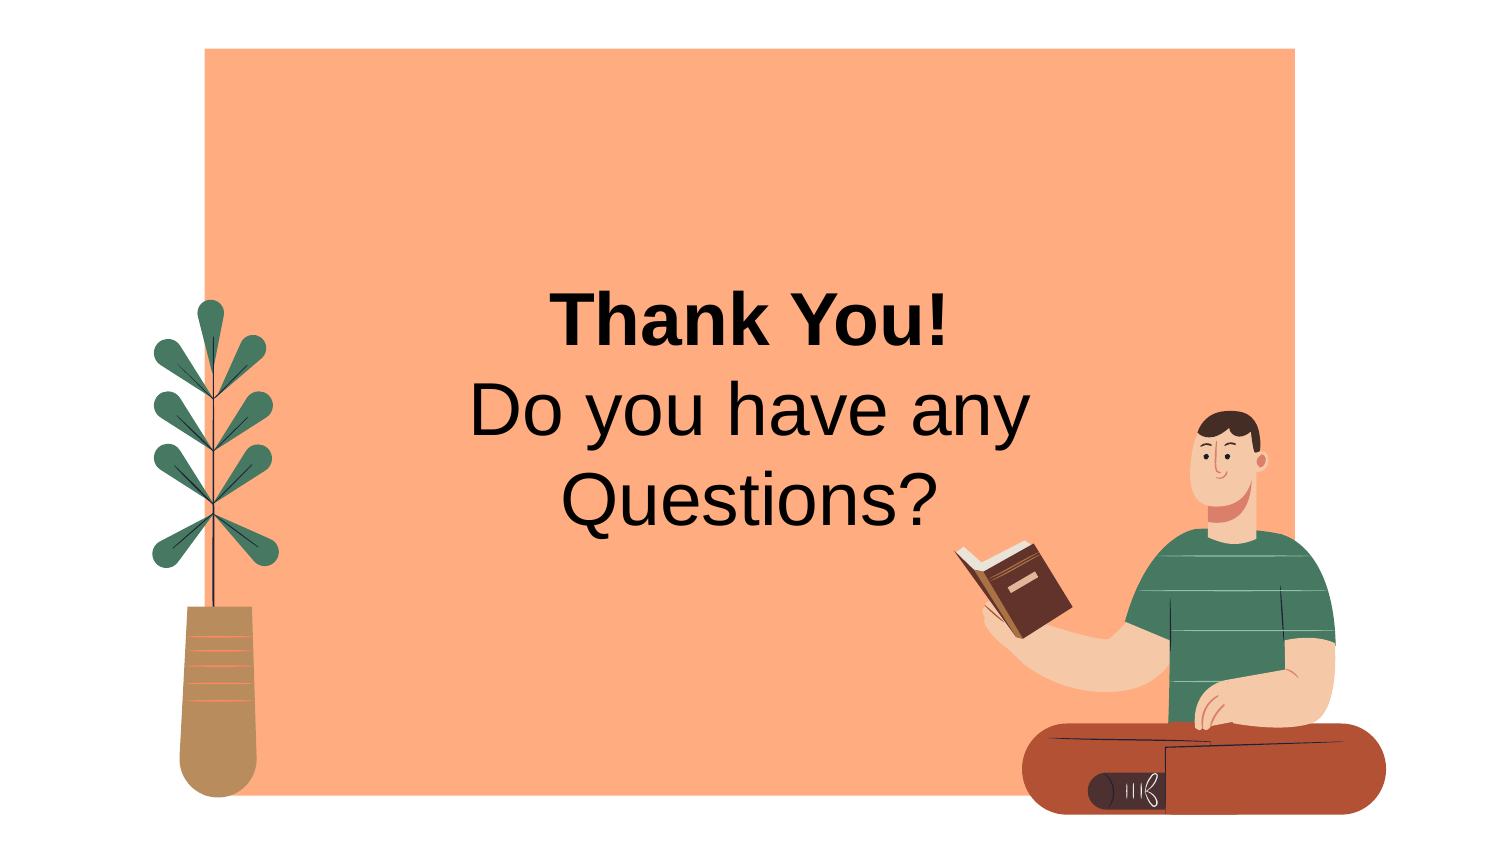

# Thank You!
Do you have any Questions?